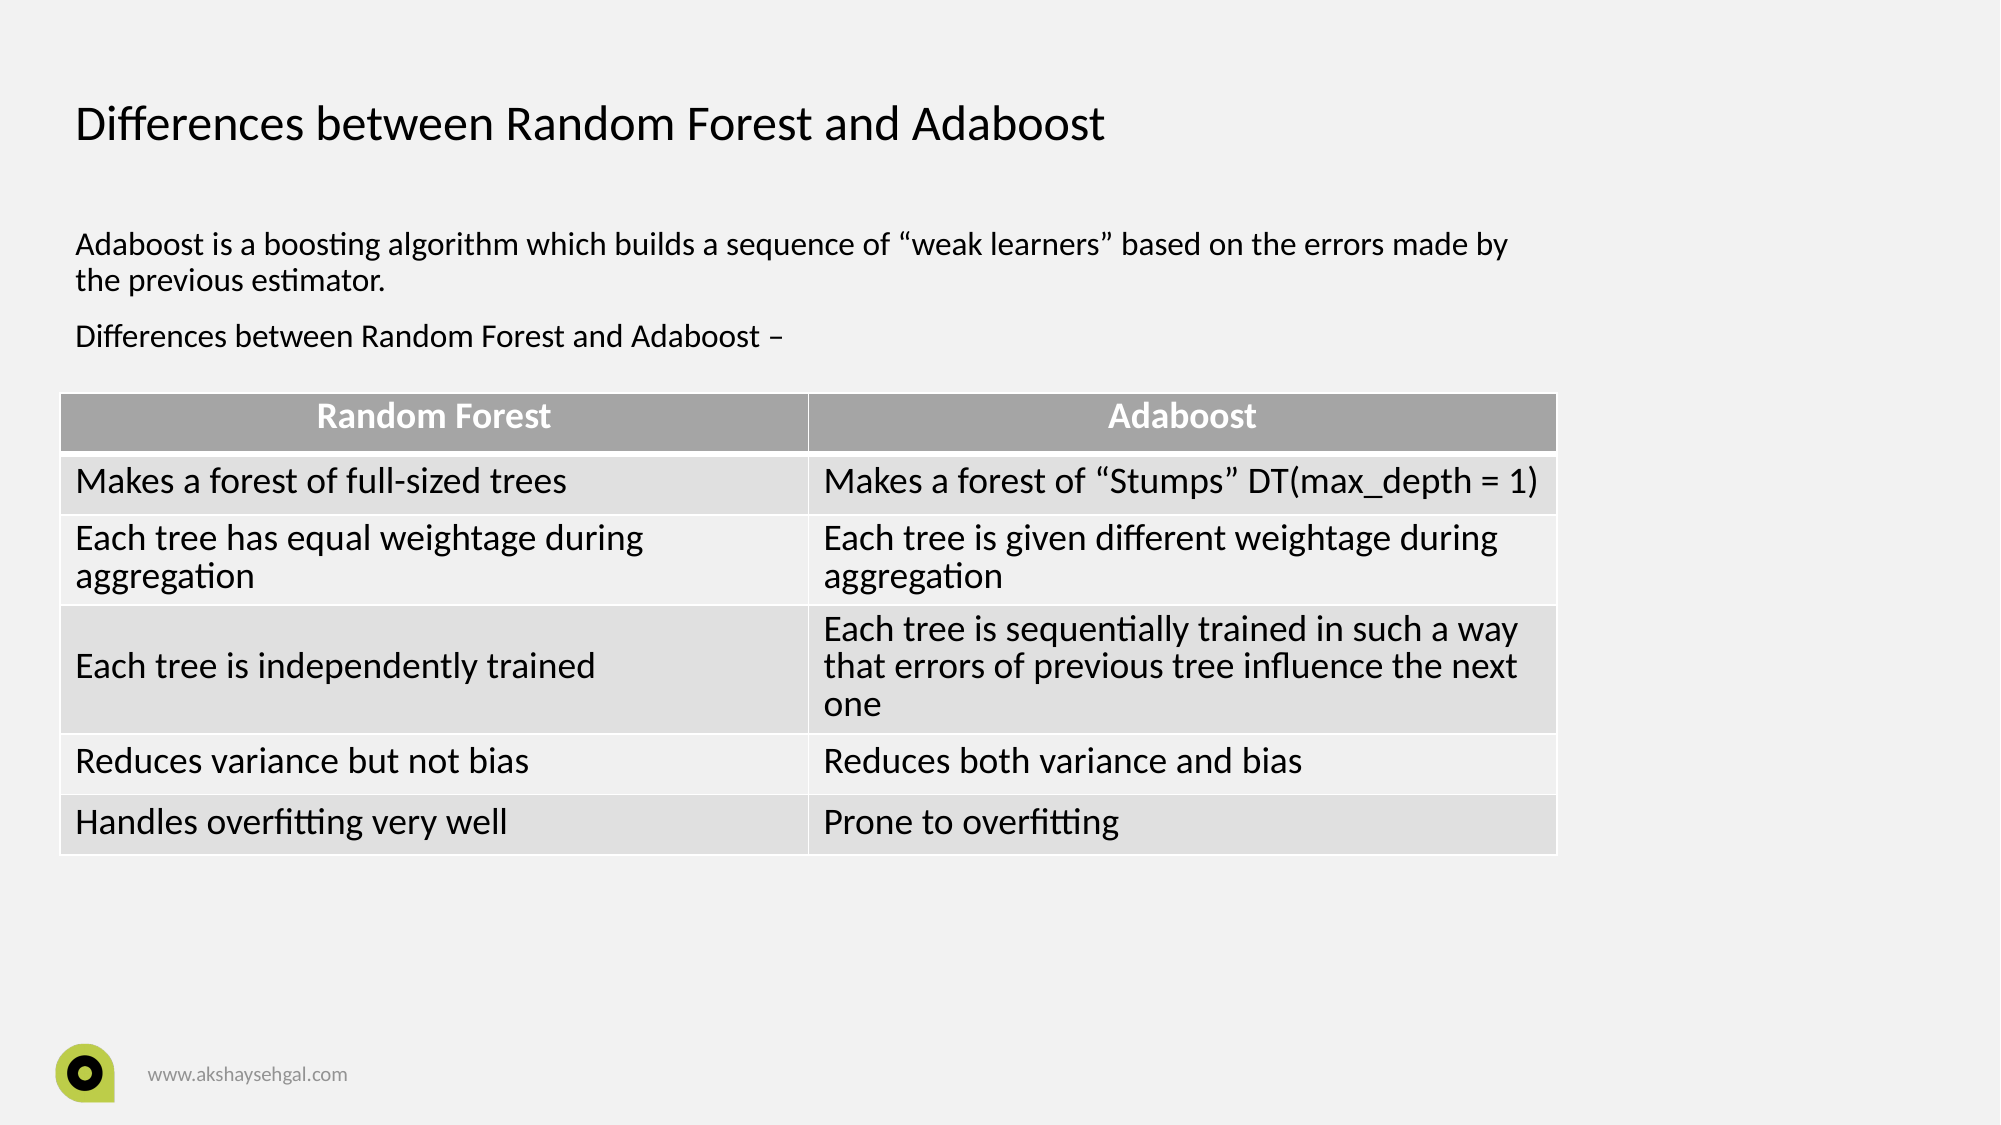

# Differences between Random Forest and Adaboost
Adaboost is a boosting algorithm which builds a sequence of “weak learners” based on the errors made by the previous estimator.
Differences between Random Forest and Adaboost –

| Random Forest | Adaboost |
| --- | --- |
| Makes a forest of full-sized trees | Makes a forest of “Stumps” DT(max\_depth = 1) |
| Each tree has equal weightage during aggregation | Each tree is given different weightage during aggregation |
| Each tree is independently trained | Each tree is sequentially trained in such a way that errors of previous tree influence the next one |
| Reduces variance but not bias | Reduces both variance and bias |
| Handles overfitting very well | Prone to overfitting |
www.akshaysehgal.com